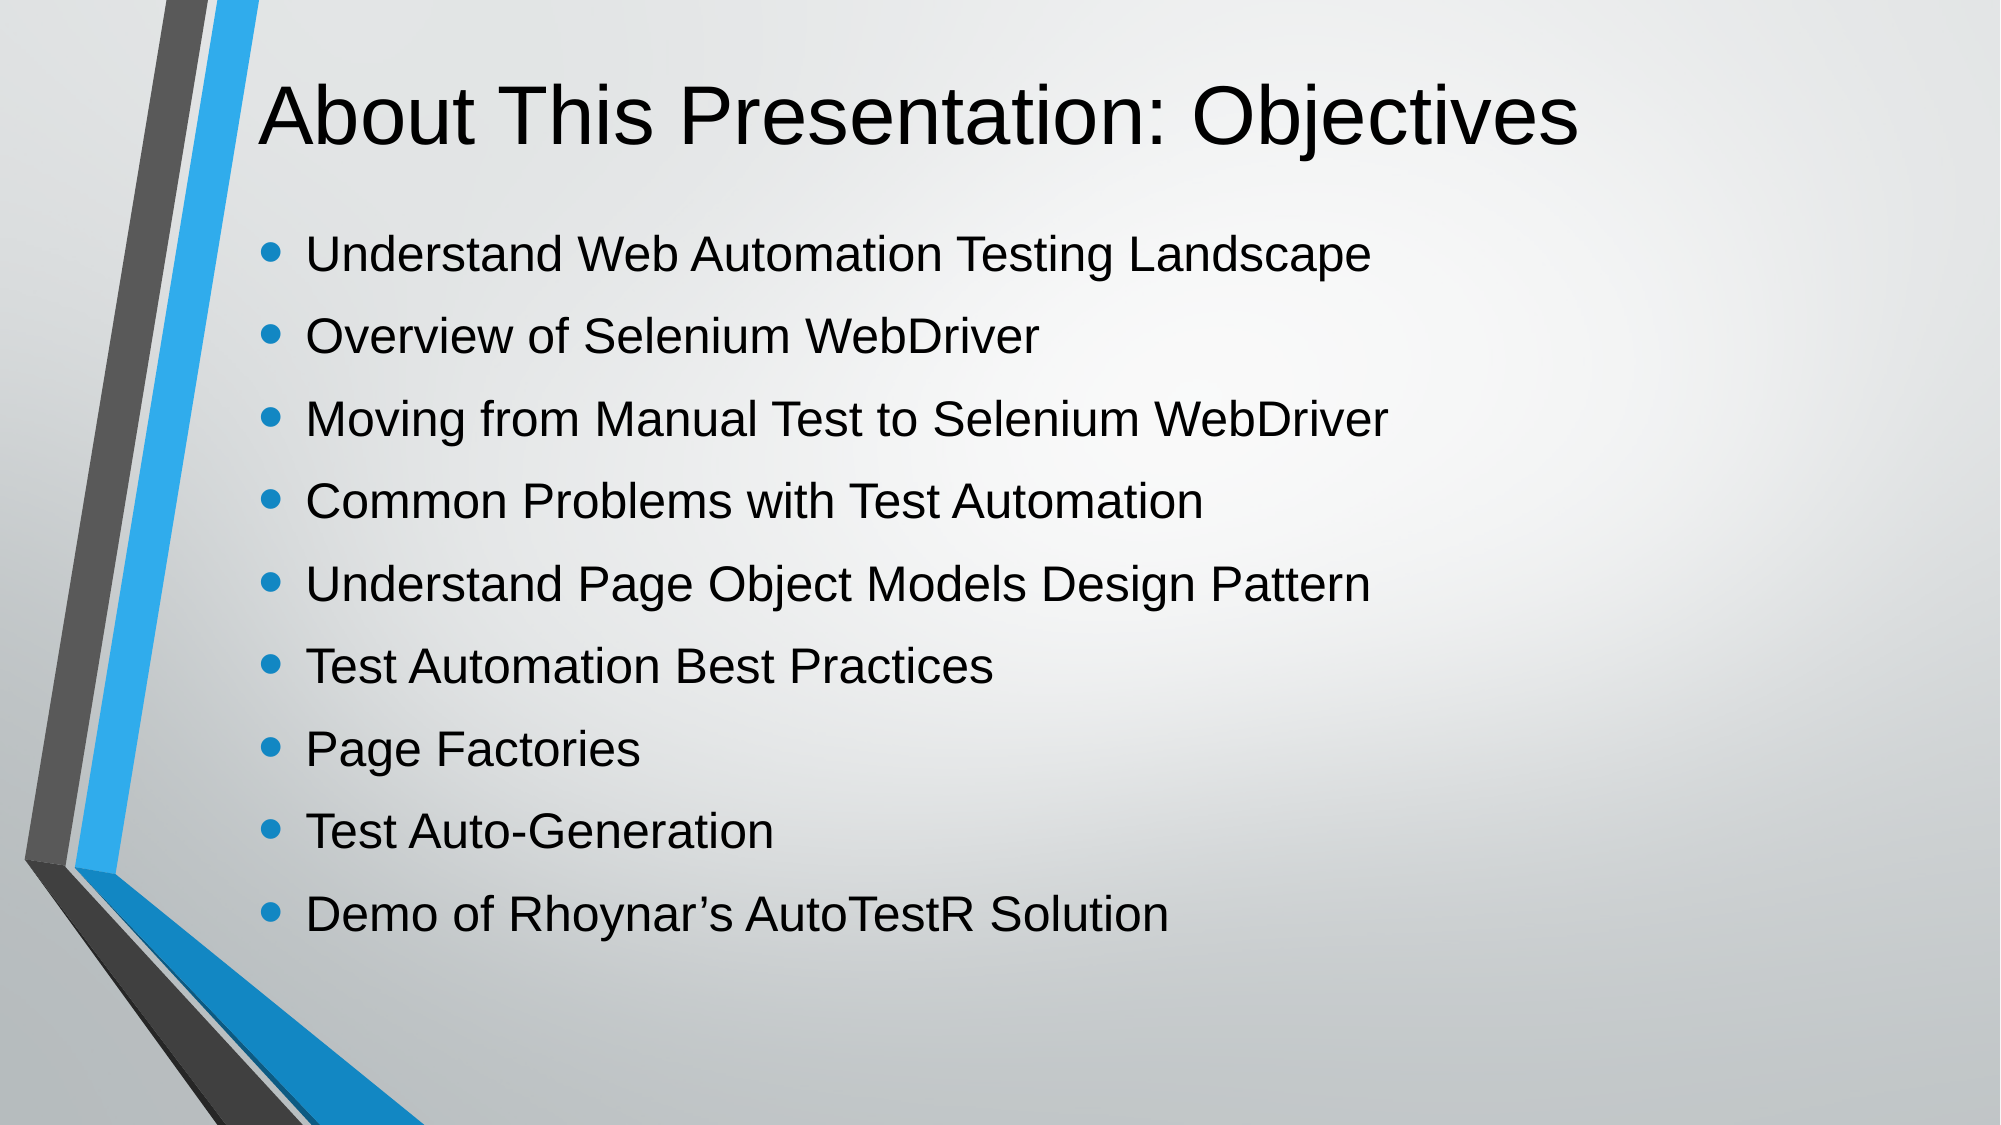

# About This Presentation: Objectives
Understand Web Automation Testing Landscape
Overview of Selenium WebDriver
Moving from Manual Test to Selenium WebDriver
Common Problems with Test Automation
Understand Page Object Models Design Pattern
Test Automation Best Practices
Page Factories
Test Auto-Generation
Demo of Rhoynar’s AutoTestR Solution